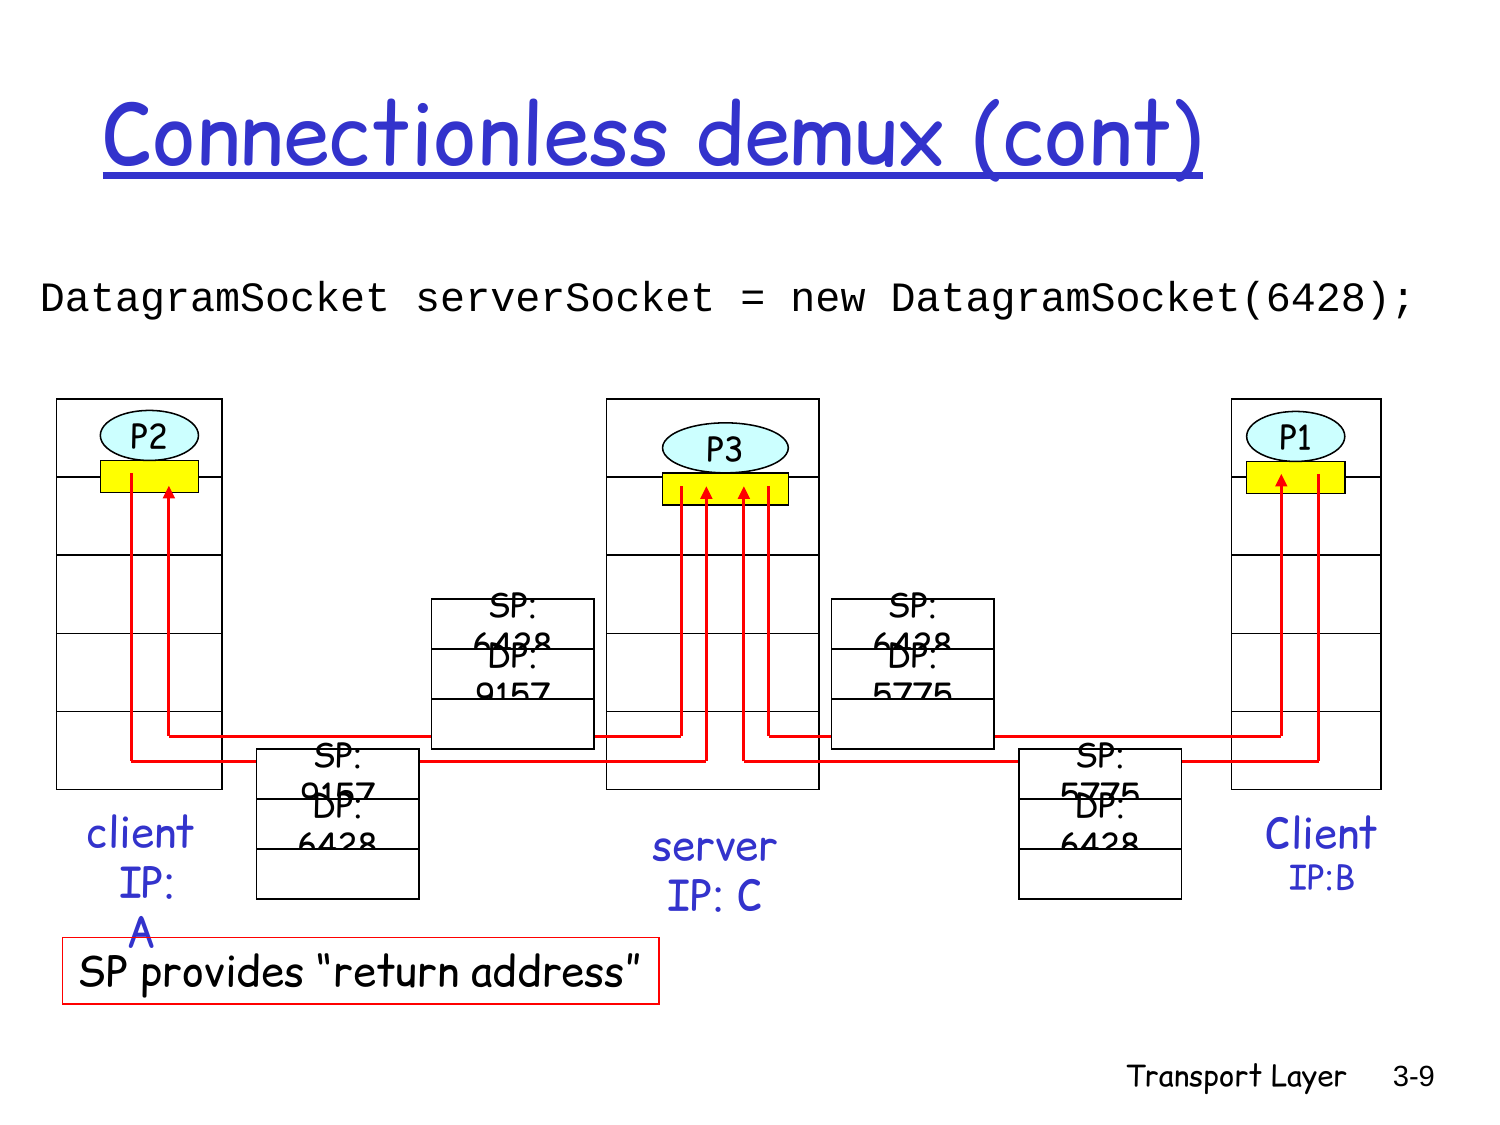

# Connectionless demux (cont)
DatagramSocket serverSocket = new DatagramSocket(6428);

P2

client
 IP: A

P1

P1

P3

SP: 6428
DP: 9157

SP: 6428
DP: 5775

SP: 9157
SP: 5775
DP: 6428

DP: 6428
Client
IP:B
server
IP: C

SP provides “return address”
Transport Layer
3-9